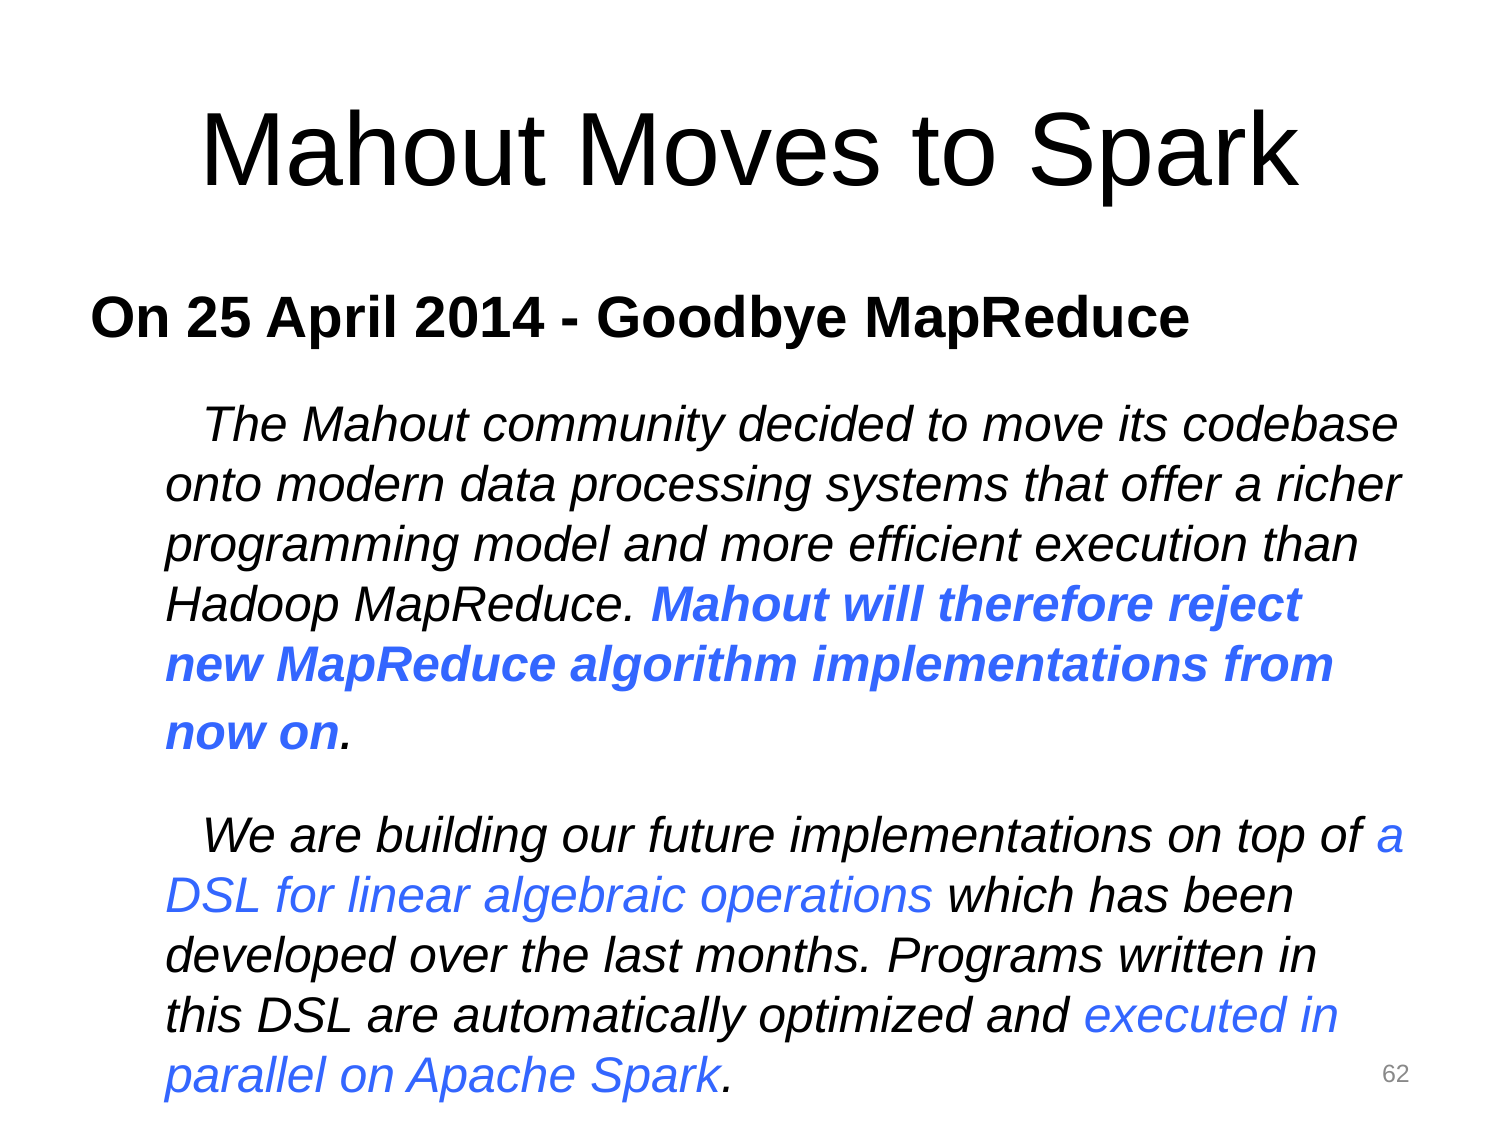

# Mahout Moves to Spark
On 25 April 2014 - Goodbye MapReduce
The Mahout community decided to move its codebase onto modern data processing systems that offer a richer programming model and more efficient execution than Hadoop MapReduce. Mahout will therefore reject new MapReduce algorithm implementations from now on.
We are building our future implementations on top of a DSL for linear algebraic operations which has been developed over the last months. Programs written in this DSL are automatically optimized and executed in parallel on Apache Spark.

62